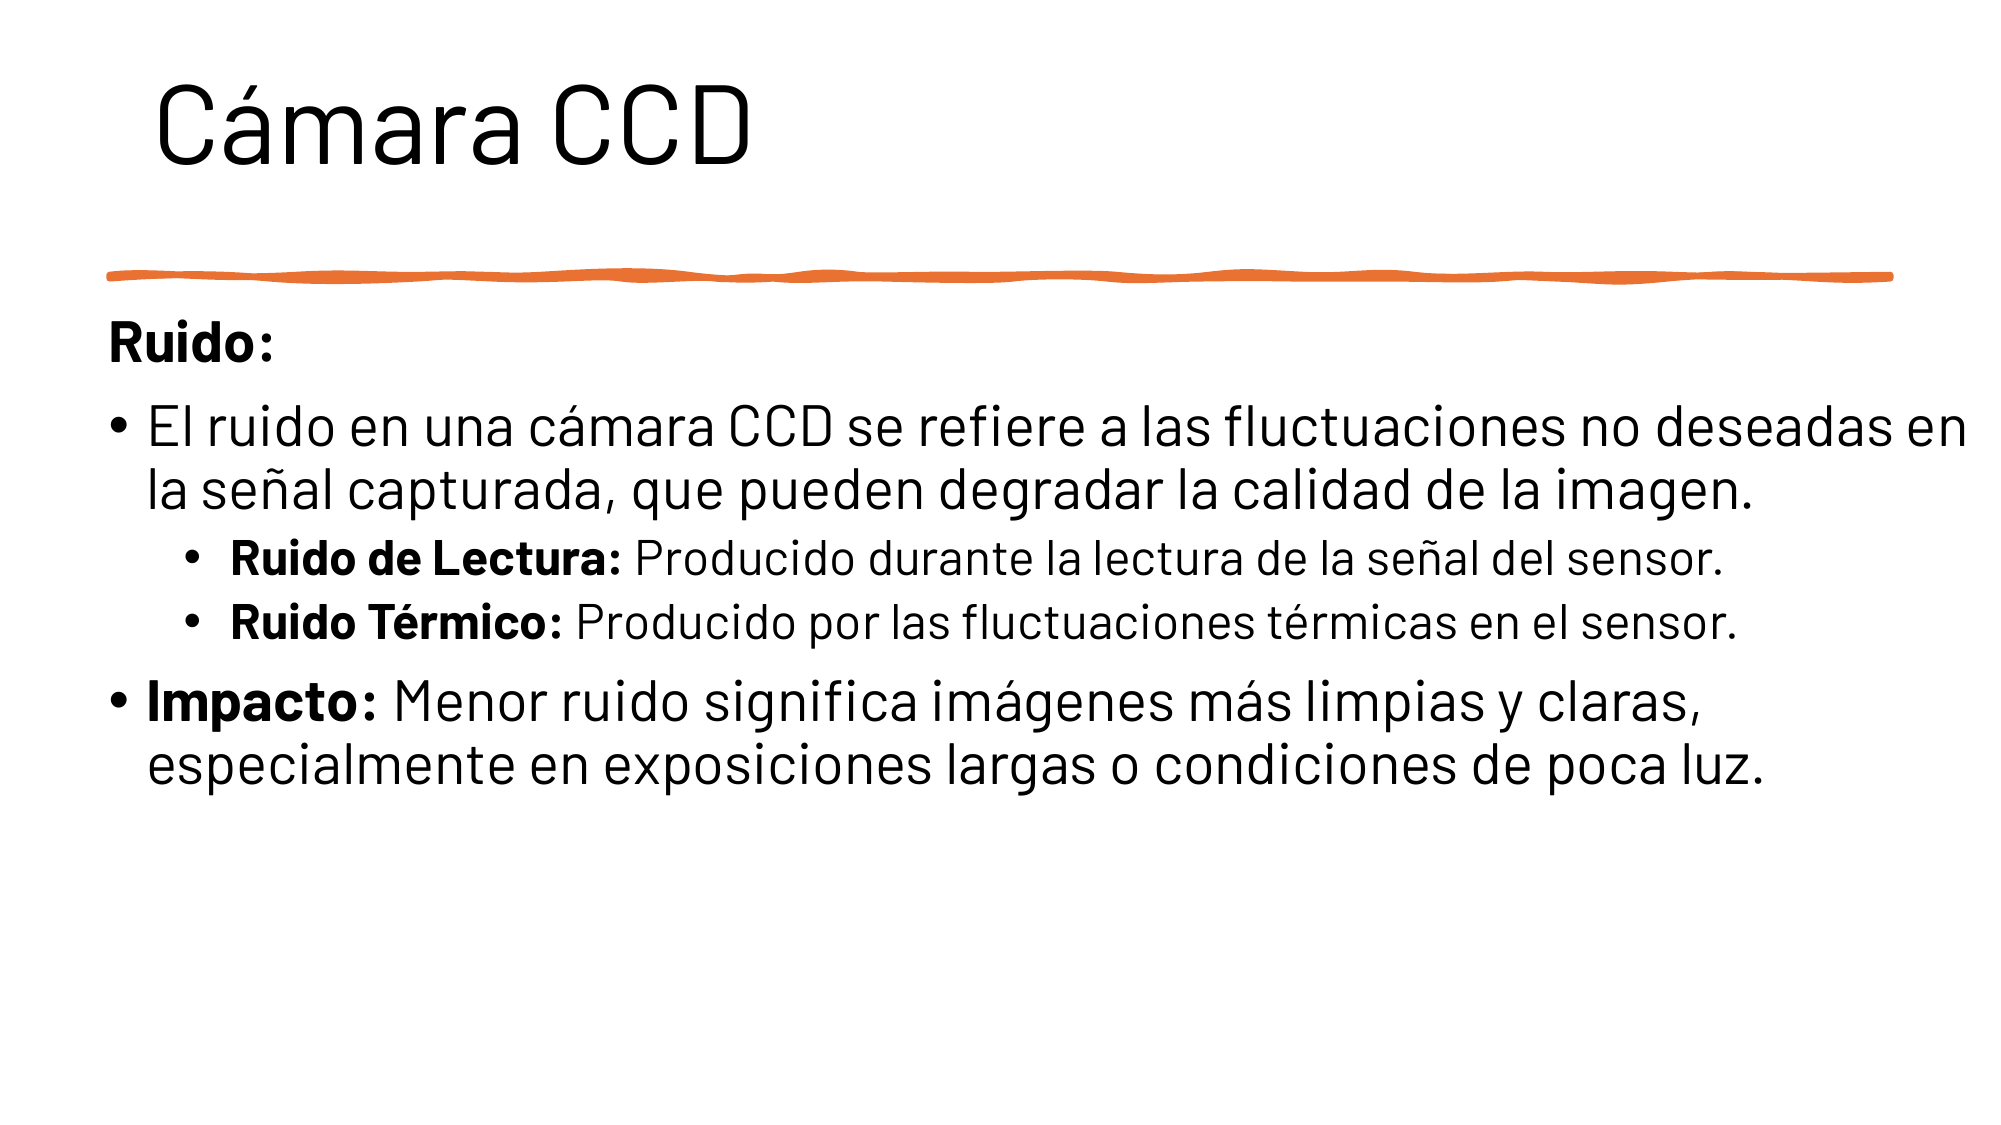

# Cámara CCD

Ruido:
El ruido en una cámara CCD se refiere a las fluctuaciones no deseadas en la señal capturada, que pueden degradar la calidad de la imagen.
Ruido de Lectura: Producido durante la lectura de la señal del sensor.
Ruido Térmico: Producido por las fluctuaciones térmicas en el sensor.
Impacto: Menor ruido significa imágenes más limpias y claras, especialmente en exposiciones largas o condiciones de poca luz.